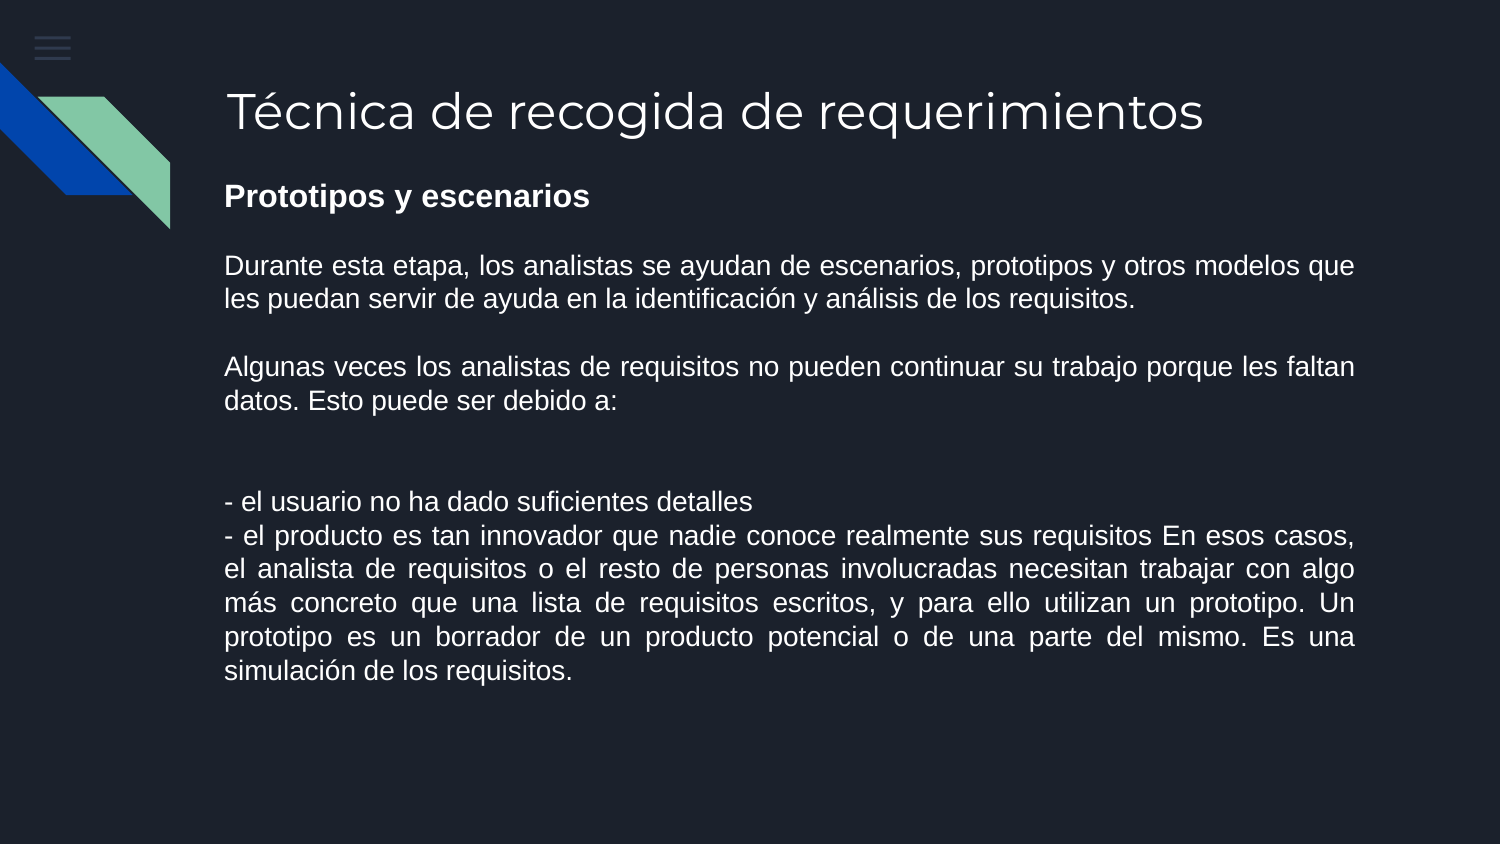

# Técnica de recogida de requerimientos

Prototipos y escenarios

Durante esta etapa, los analistas se ayudan de escenarios, prototipos y otros modelos que les puedan servir de ayuda en la identificación y análisis de los requisitos.

Algunas veces los analistas de requisitos no pueden continuar su trabajo porque les faltan datos. Esto puede ser debido a:

- el usuario no ha dado suficientes detalles
- el producto es tan innovador que nadie conoce realmente sus requisitos En esos casos, el analista de requisitos o el resto de personas involucradas necesitan trabajar con algo más concreto que una lista de requisitos escritos, y para ello utilizan un prototipo. Un prototipo es un borrador de un producto potencial o de una parte del mismo. Es una simulación de los requisitos.